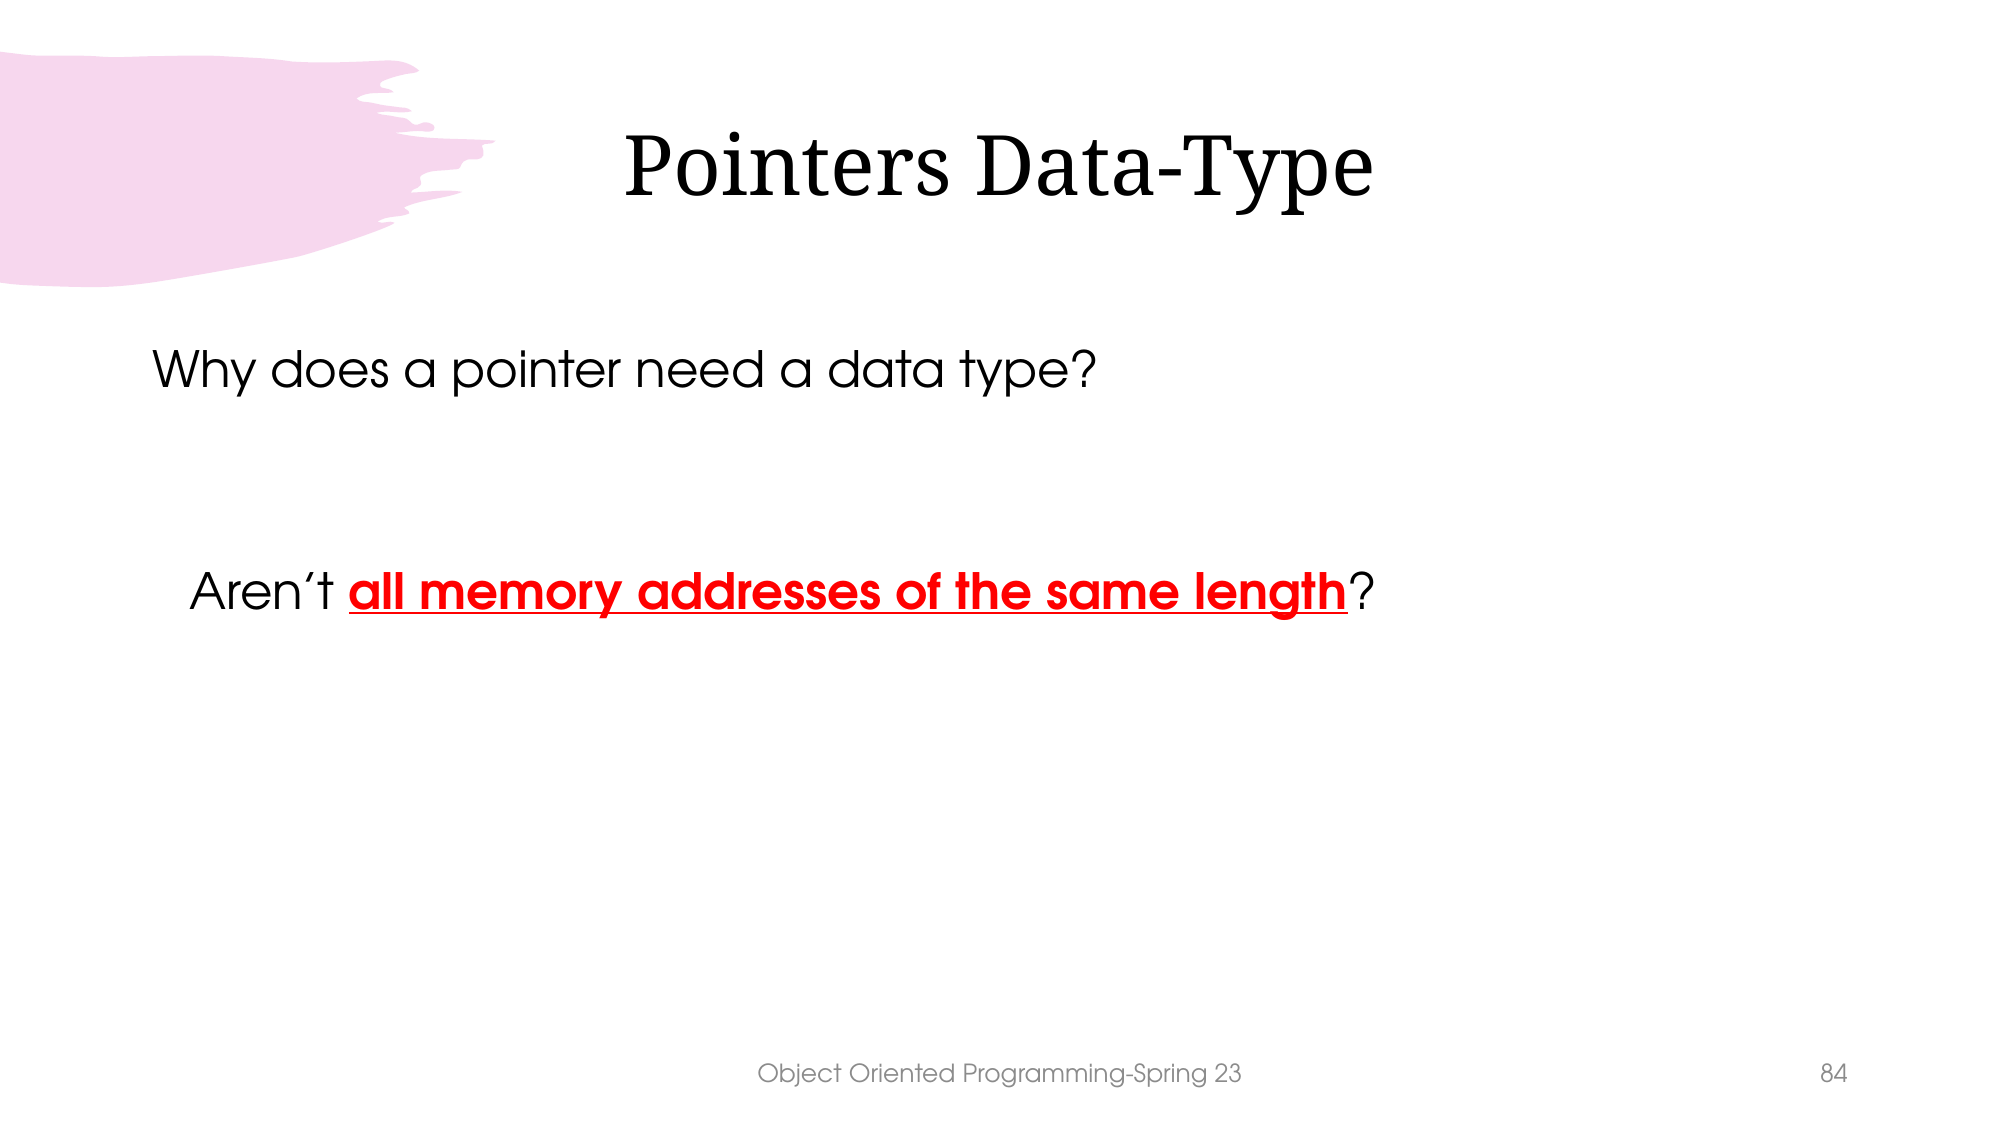

# Pointers Data-Type
Why does a pointer need a data type?

	Aren’t all memory addresses of the same length?

Object Oriented Programming-Spring 23
84